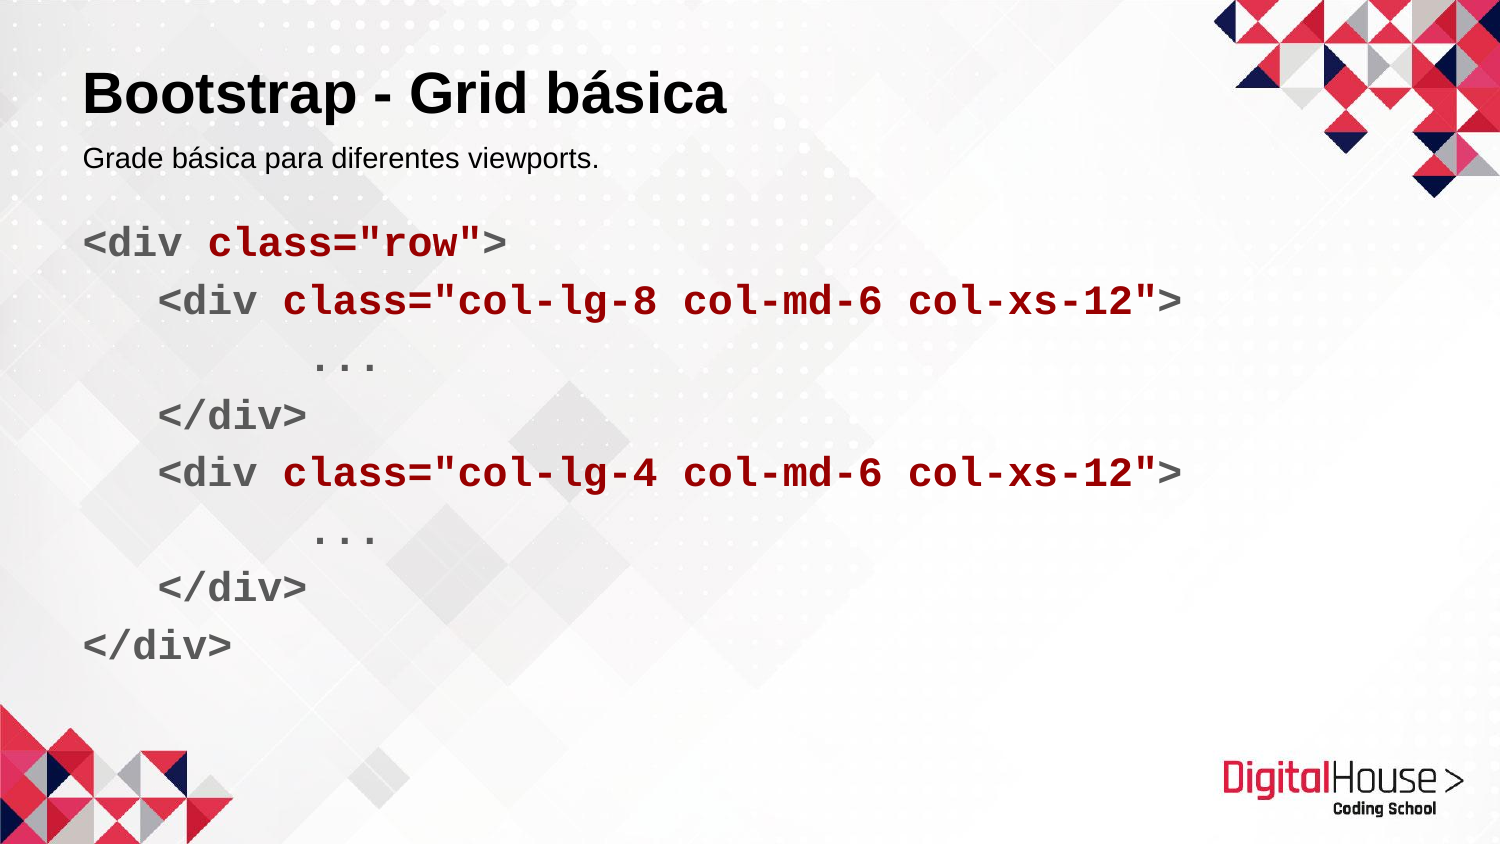

Bootstrap - Grid básica
Grade básica para diferentes viewports.
<div class="row">
<div class="col-lg-8 col-md-6 col-xs-12">
	...
</div>
<div class="col-lg-4 col-md-6 col-xs-12">
	...
</div>
</div>